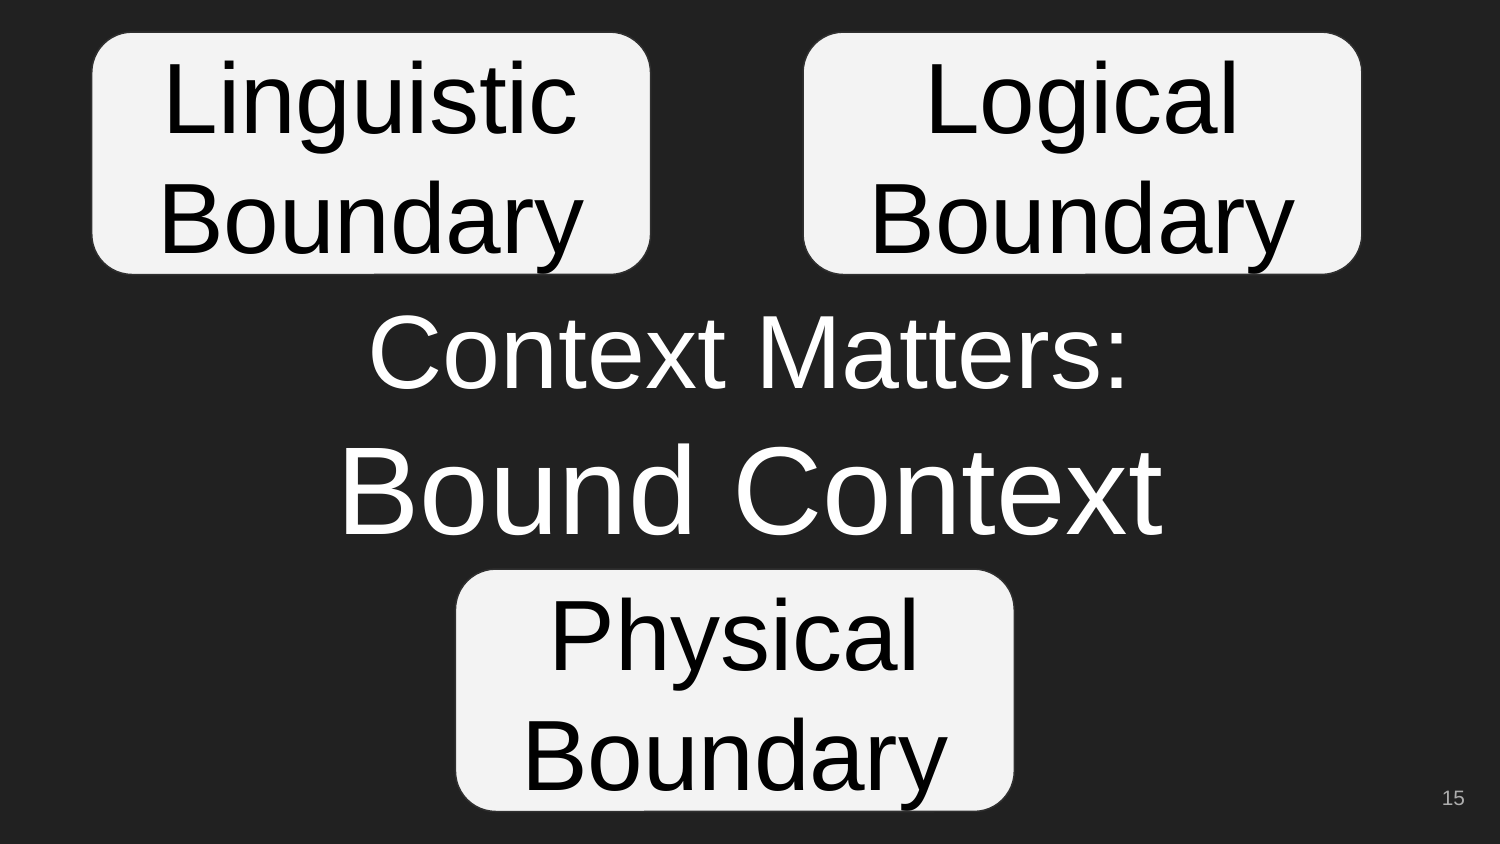

Linguistic Boundary
Logical Boundary
# Context Matters:
Bound Context
Physical Boundary
15